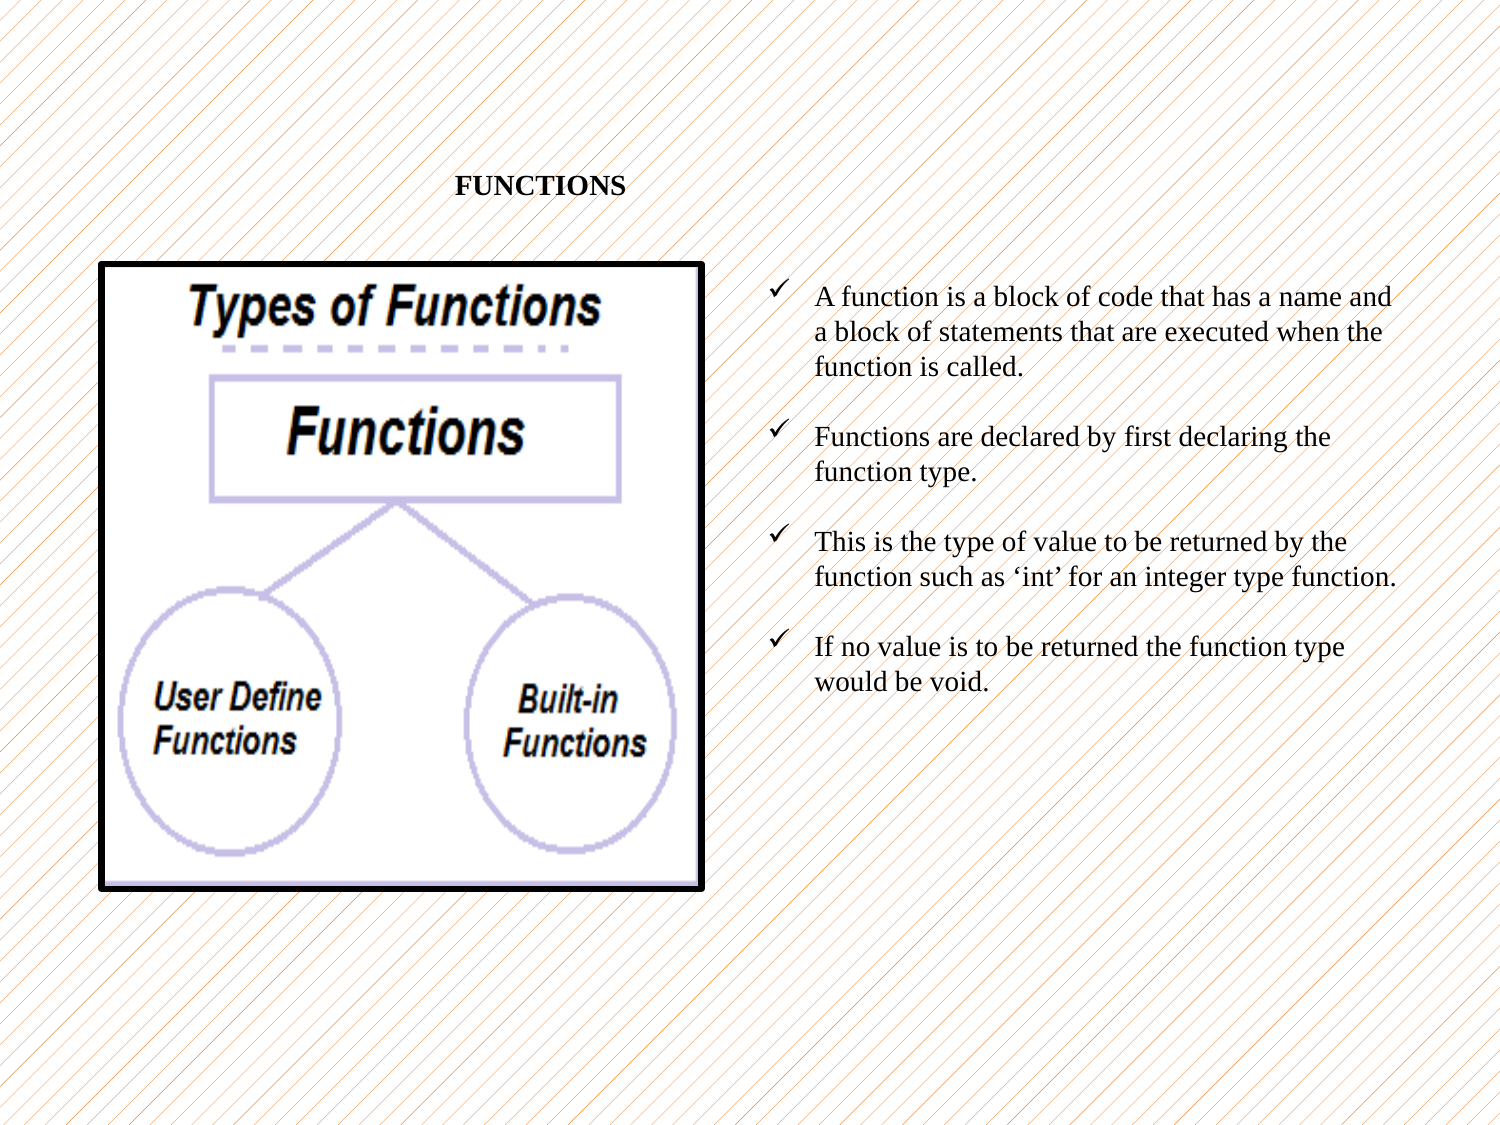

FUNCTIONS

A function is a block of code that has a name and a block of statements that are executed when the function is called.

Functions are declared by first declaring the function type.

This is the type of value to be returned by the function such as ‘int’ for an integer type function.

If no value is to be returned the function type would be void.